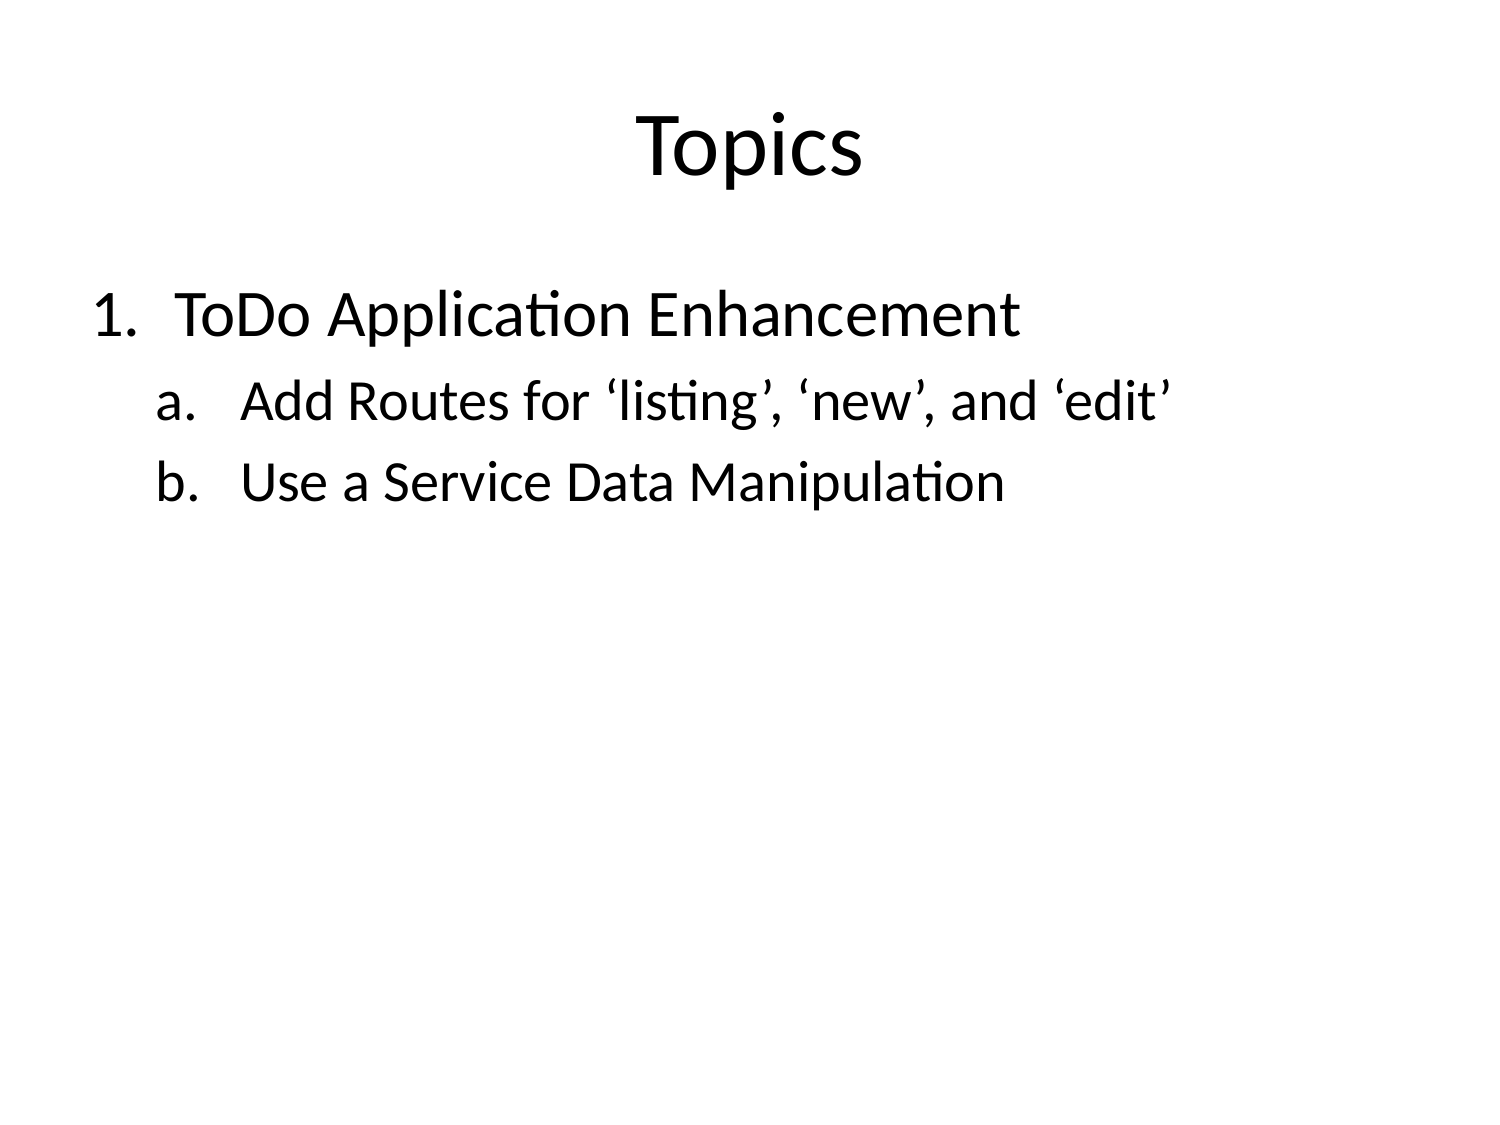

# Topics
ToDo Application Enhancement
Add Routes for ‘listing’, ‘new’, and ‘edit’
Use a Service Data Manipulation